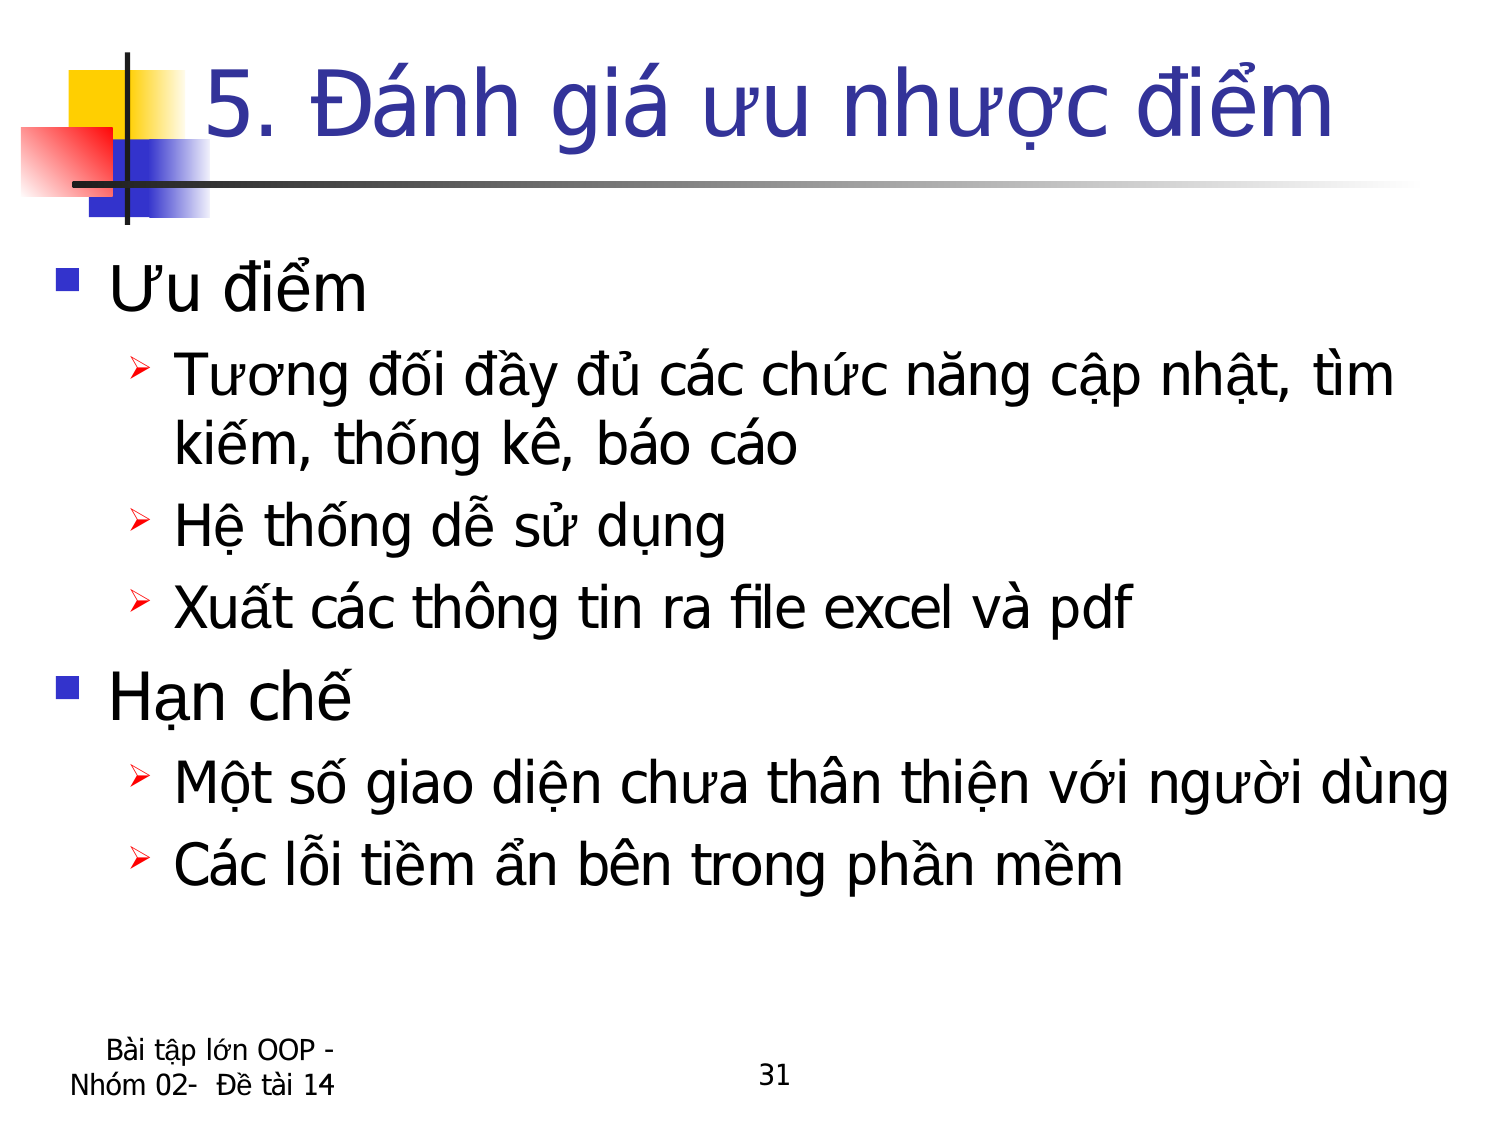

# 5. Đánh giá ưu nhược điểm
Ưu điểm
Tương đối đầy đủ các chức năng cập nhật, tìm kiếm, thống kê, báo cáo
Hệ thống dễ sử dụng
Xuất các thông tin ra file excel và pdf
Hạn chế
Một số giao diện chưa thân thiện với người dùng
Các lỗi tiềm ẩn bên trong phần mềm

Bài tập lớn OOP - Nhóm 02-  Đề tài 14
31